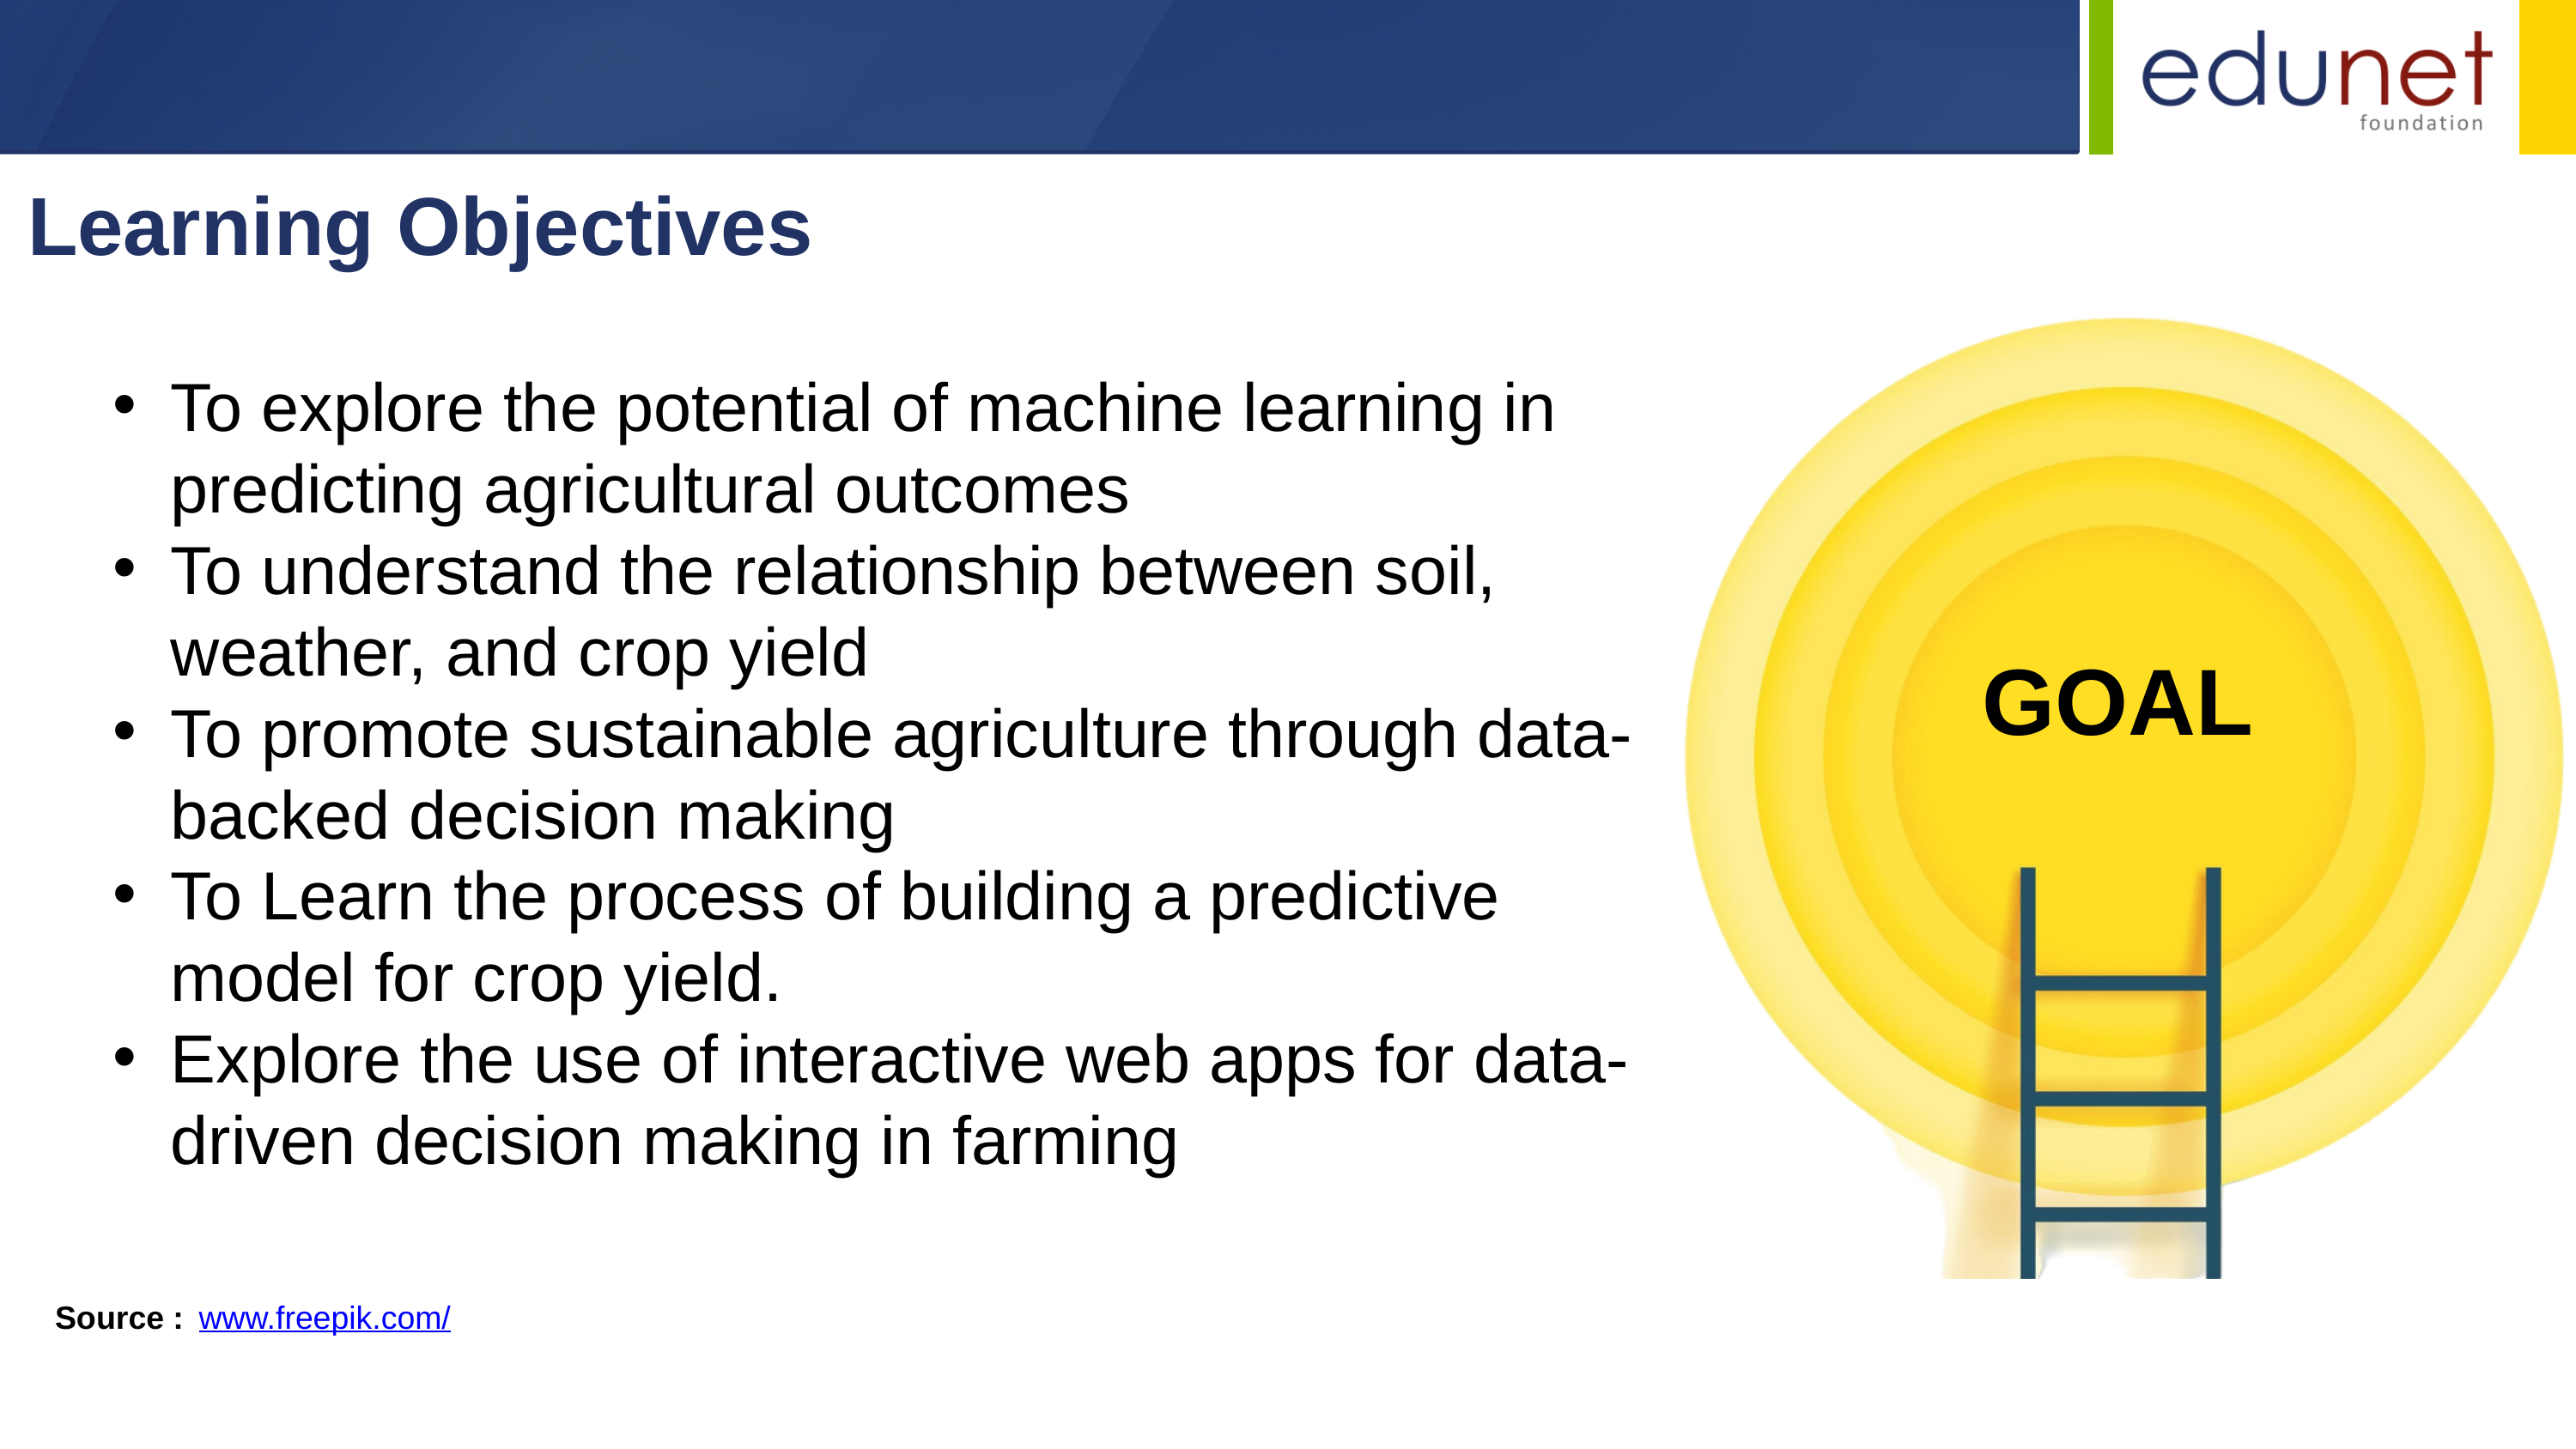

Learning Objectives

To explore the potential of machine learning in predicting agricultural outcomes
To understand the relationship between soil, weather, and crop yield
To promote sustainable agriculture through data-backed decision making
To Learn the process of building a predictive model for crop yield.
Explore the use of interactive web apps for data-driven decision making in farming
GOAL

Source :
www.freepik.com/